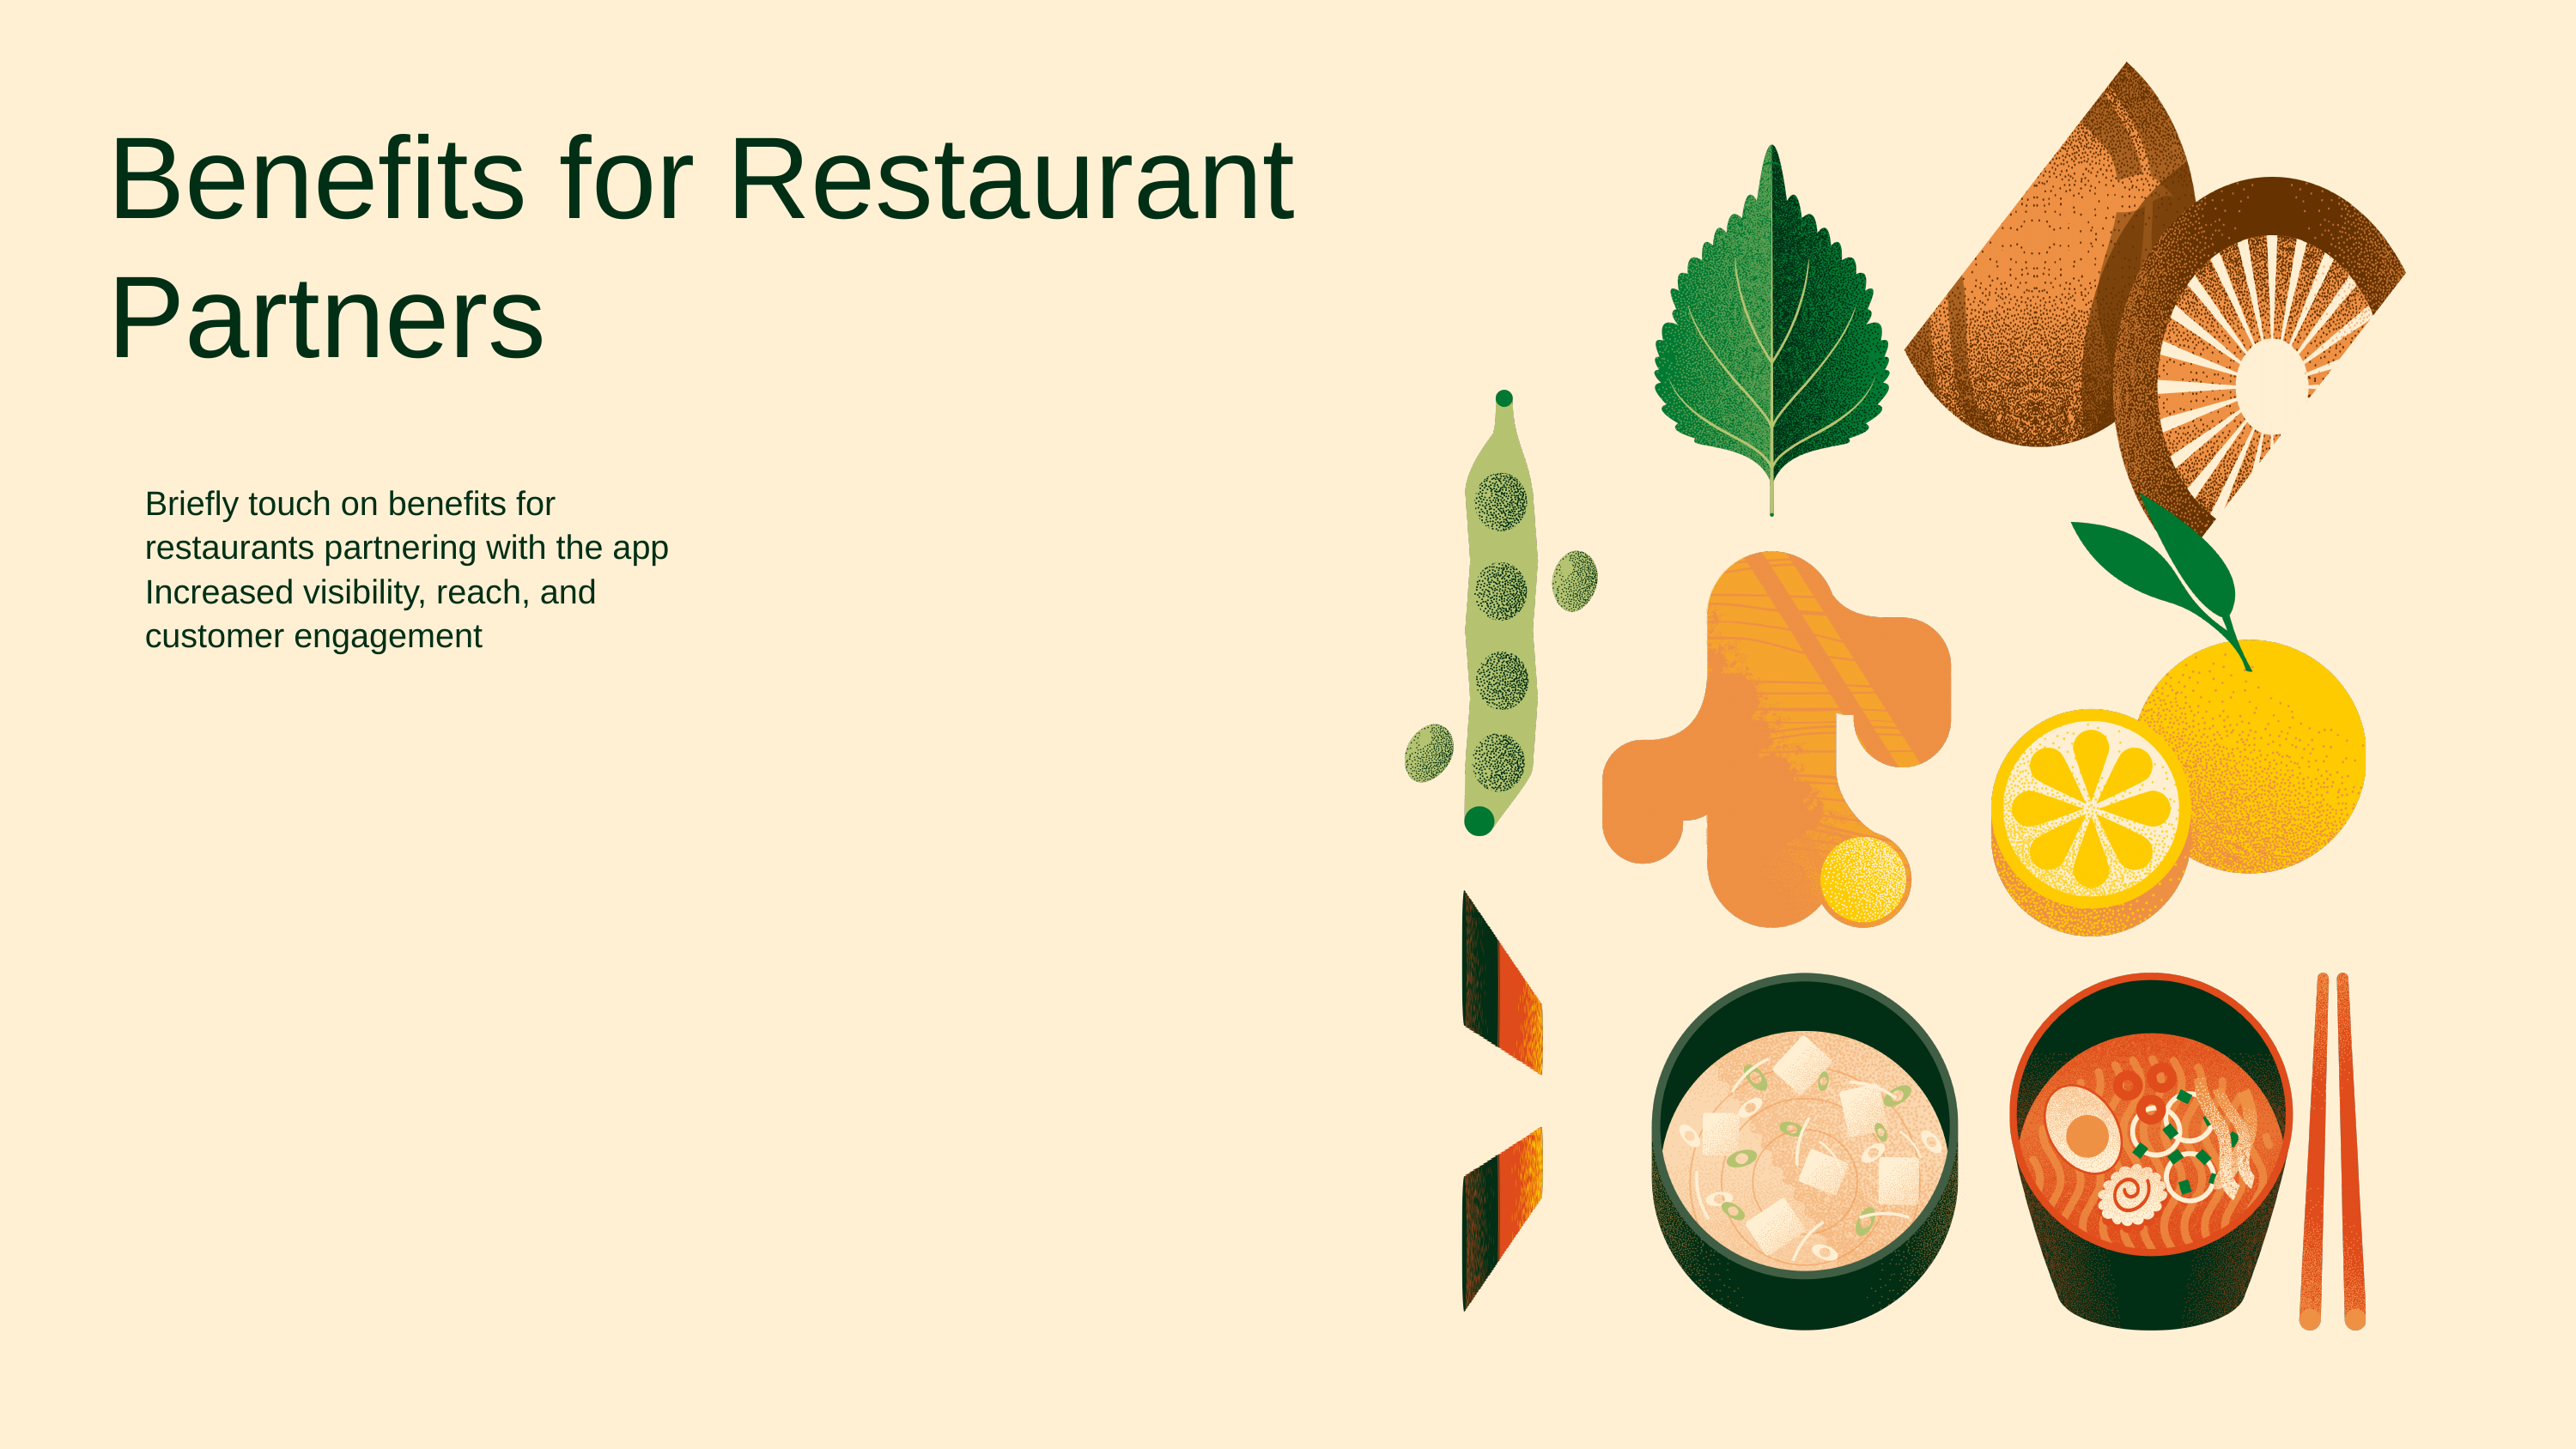

Benefits for Restaurant Partners

Briefly touch on benefits for restaurants partnering with the app
Increased visibility, reach, and customer engagement